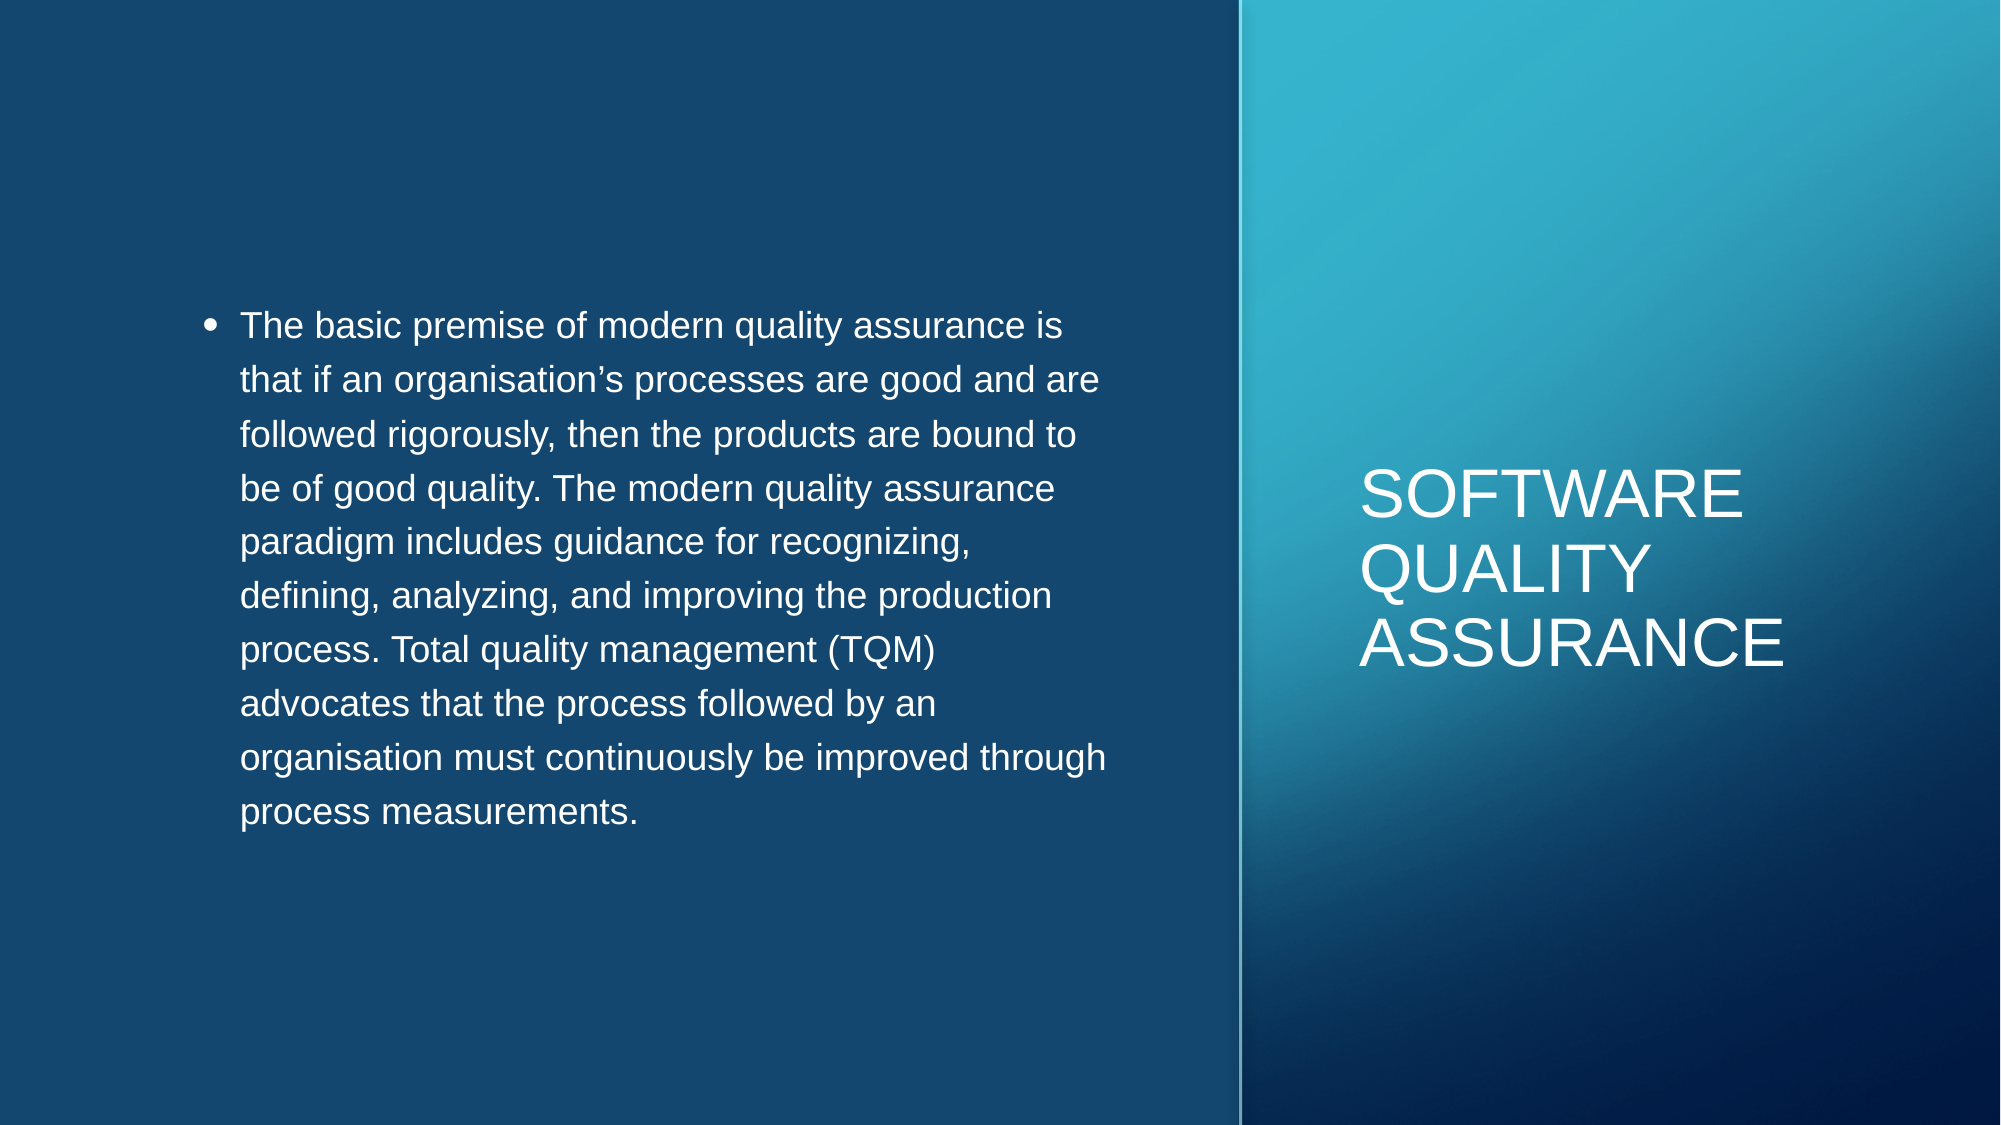

The basic premise of modern quality assurance is that if an organisation’s processes are good and are followed rigorously, then the products are bound to be of good quality. The modern quality assurance paradigm includes guidance for recognizing, defining, analyzing, and improving the production process. Total quality management (TQM) advocates that the process followed by an organisation must continuously be improved through process measurements.
# Software quality Assurance